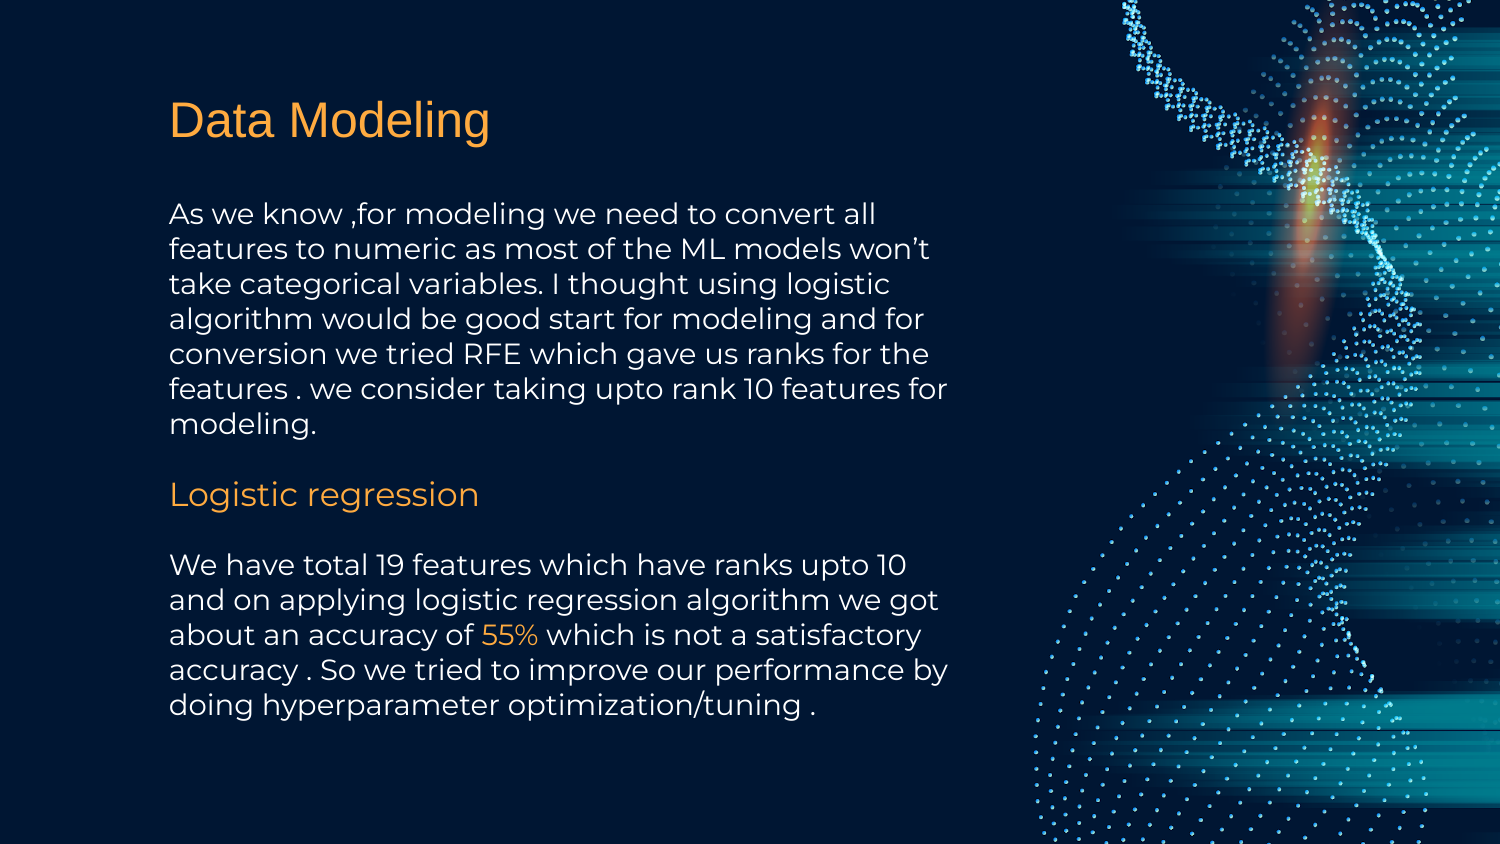

# Data Modeling
As we know ,for modeling we need to convert all features to numeric as most of the ML models won’t take categorical variables. I thought using logistic algorithm would be good start for modeling and for conversion we tried RFE which gave us ranks for the features . we consider taking upto rank 10 features for modeling.
Logistic regression
We have total 19 features which have ranks upto 10 and on applying logistic regression algorithm we got about an accuracy of 55% which is not a satisfactory accuracy . So we tried to improve our performance by doing hyperparameter optimization/tuning .